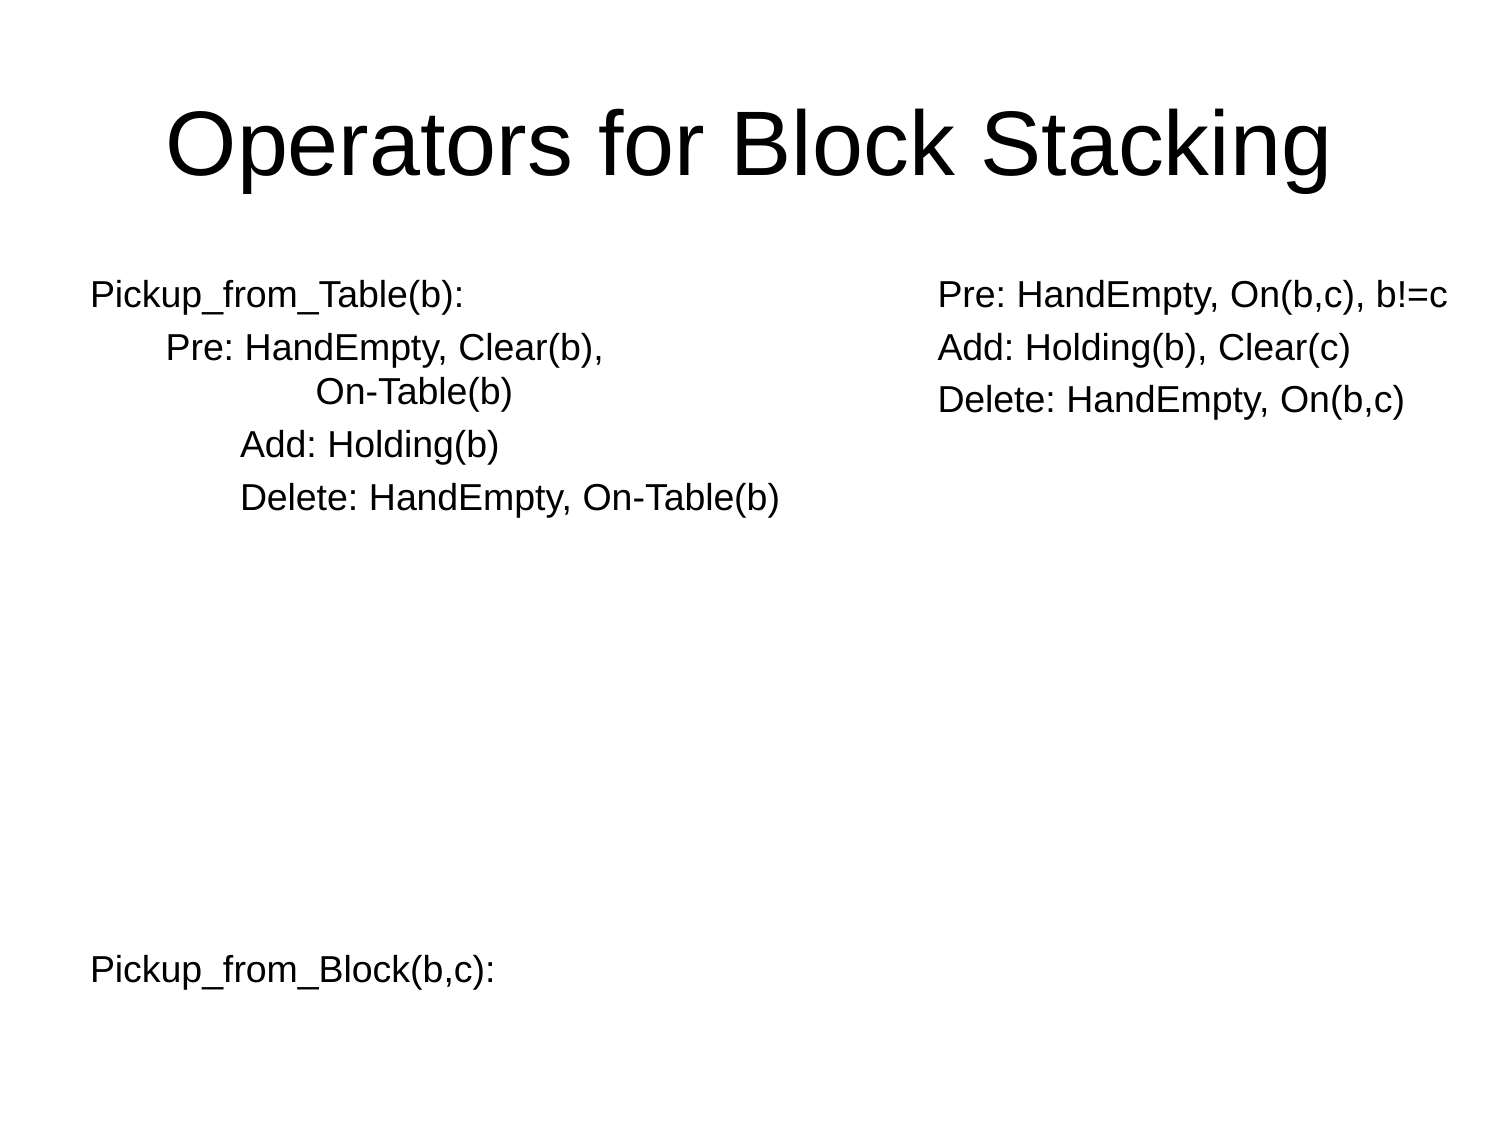

# Operators for Block Stacking
Pickup_from_Table(b):
	Pre: HandEmpty, Clear(b),                 	On-Table(b)
	Add: Holding(b)
	Delete: HandEmpty, On-Table(b)

Pickup_from_Block(b,c):
	Pre: HandEmpty, On(b,c), b!=c
	Add: Holding(b), Clear(c)
	Delete: HandEmpty, On(b,c)